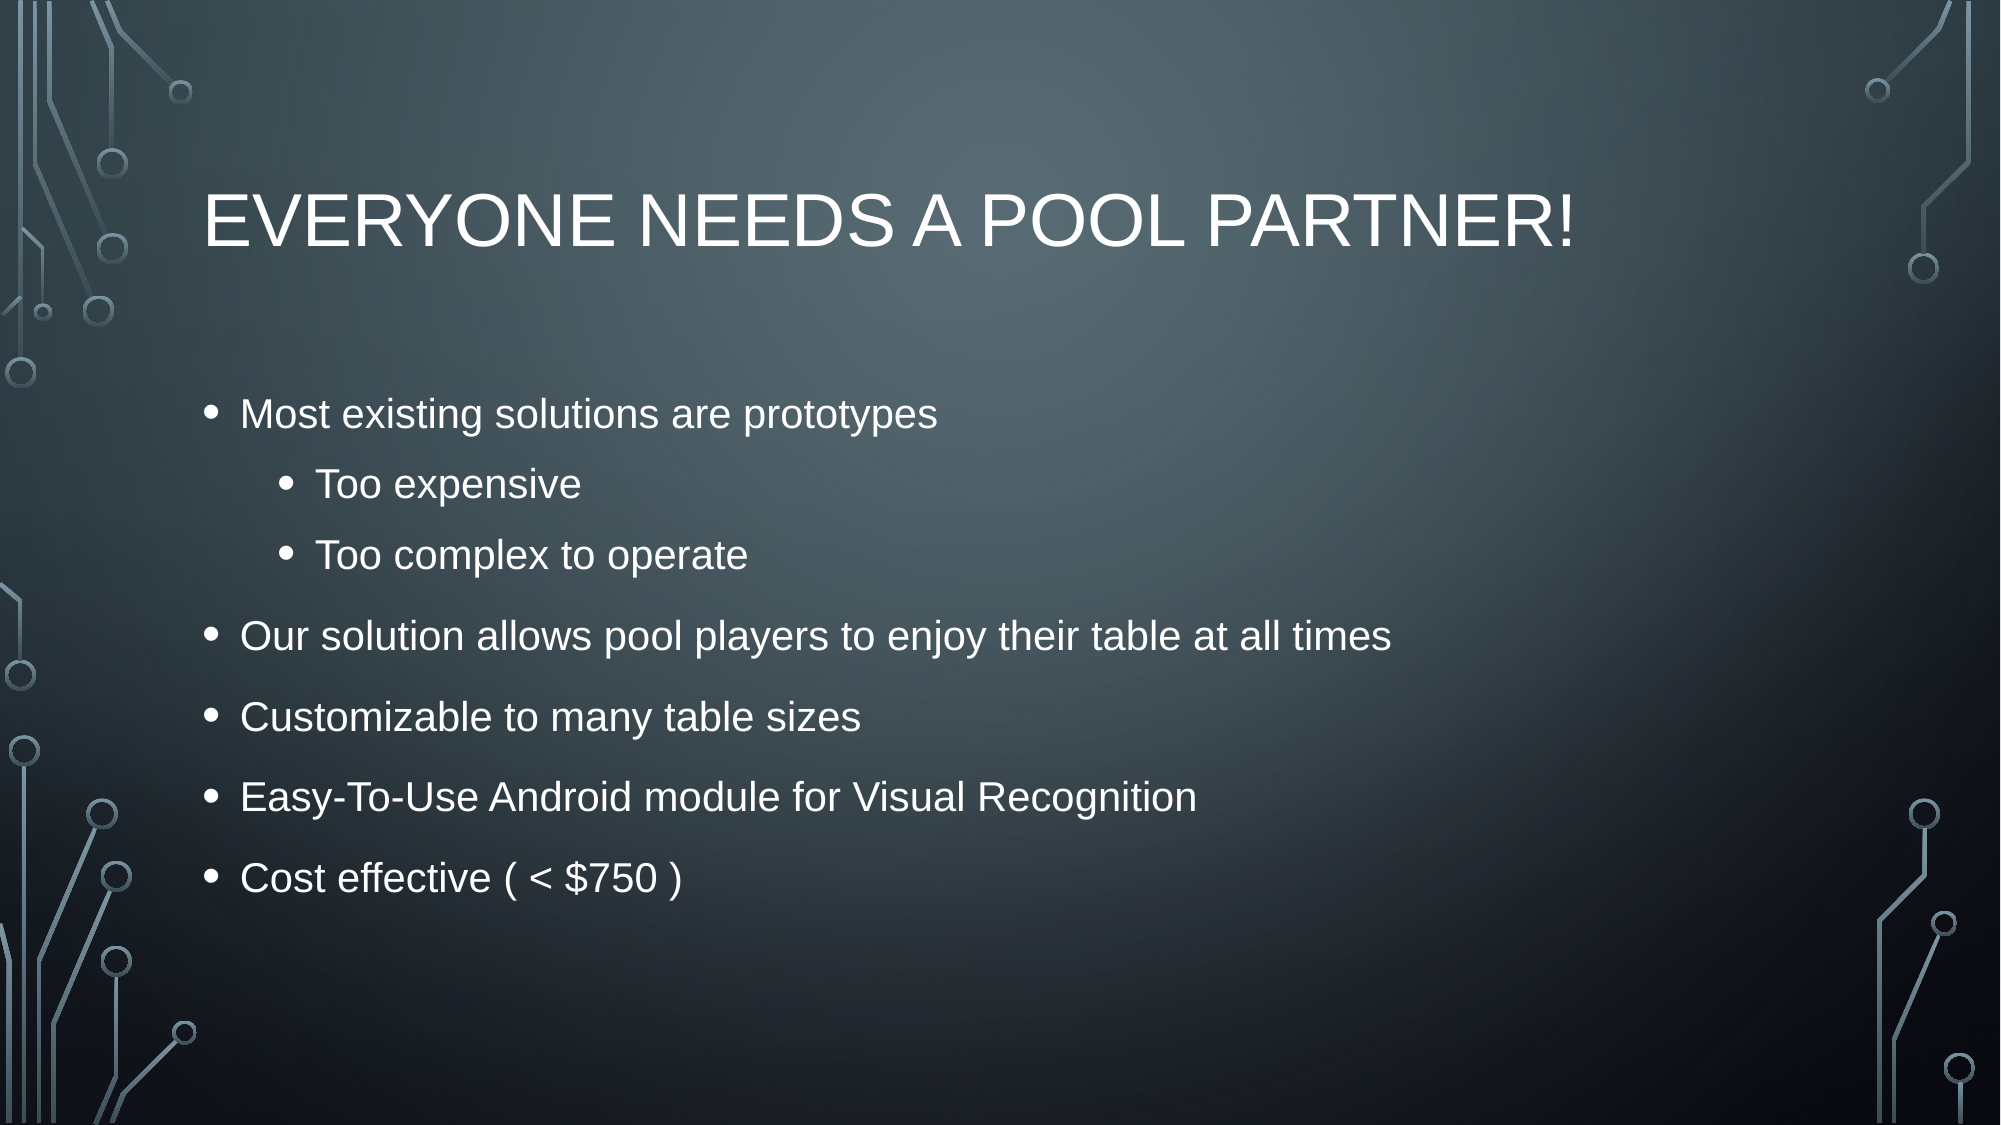

# Everyone needs a pool partner!
Most existing solutions are prototypes
Too expensive
Too complex to operate
Our solution allows pool players to enjoy their table at all times
Customizable to many table sizes
Easy-To-Use Android module for Visual Recognition
Cost effective ( < $750 )